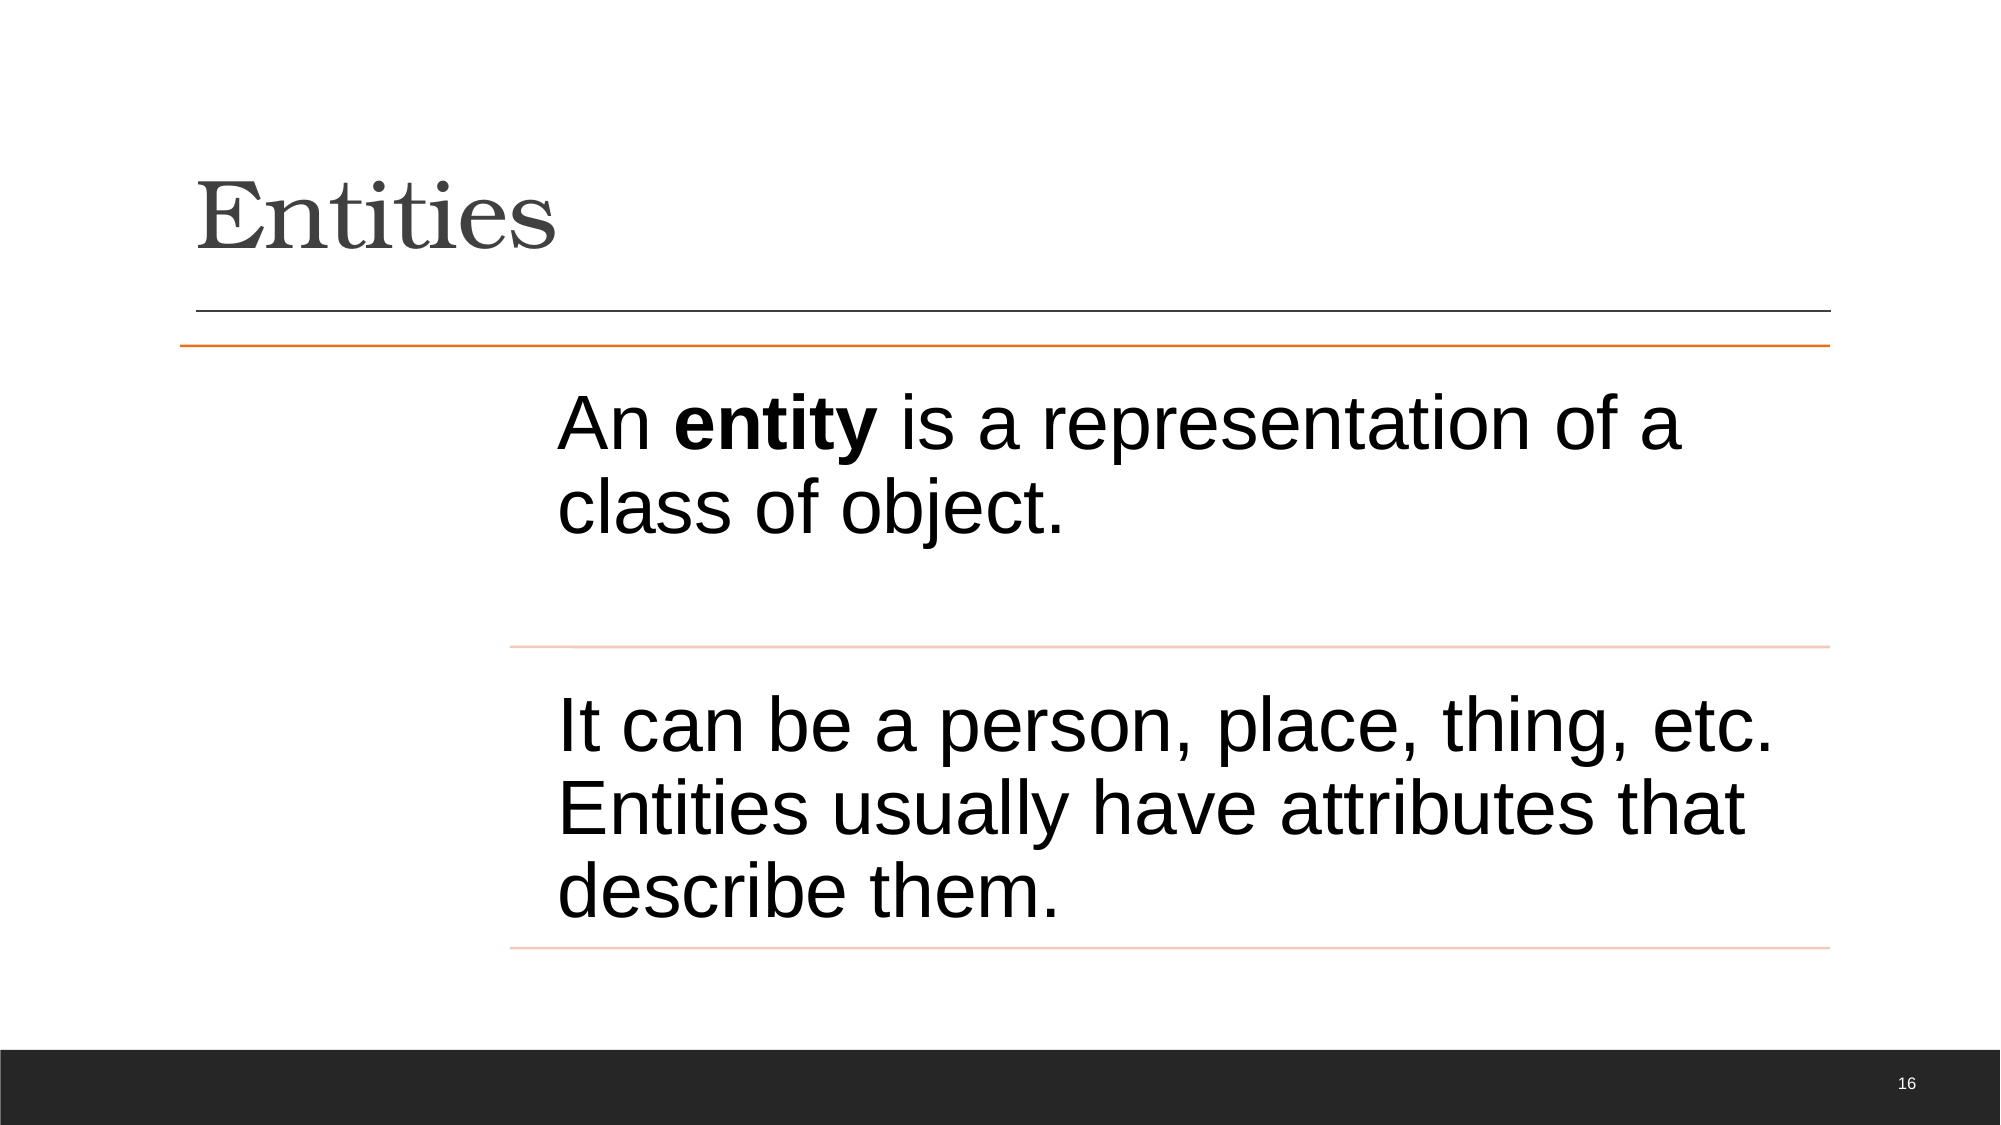

# Entities

An entity is a representation of a class of object.
It can be a person, place, thing, etc. Entities usually have attributes that describe them.
16